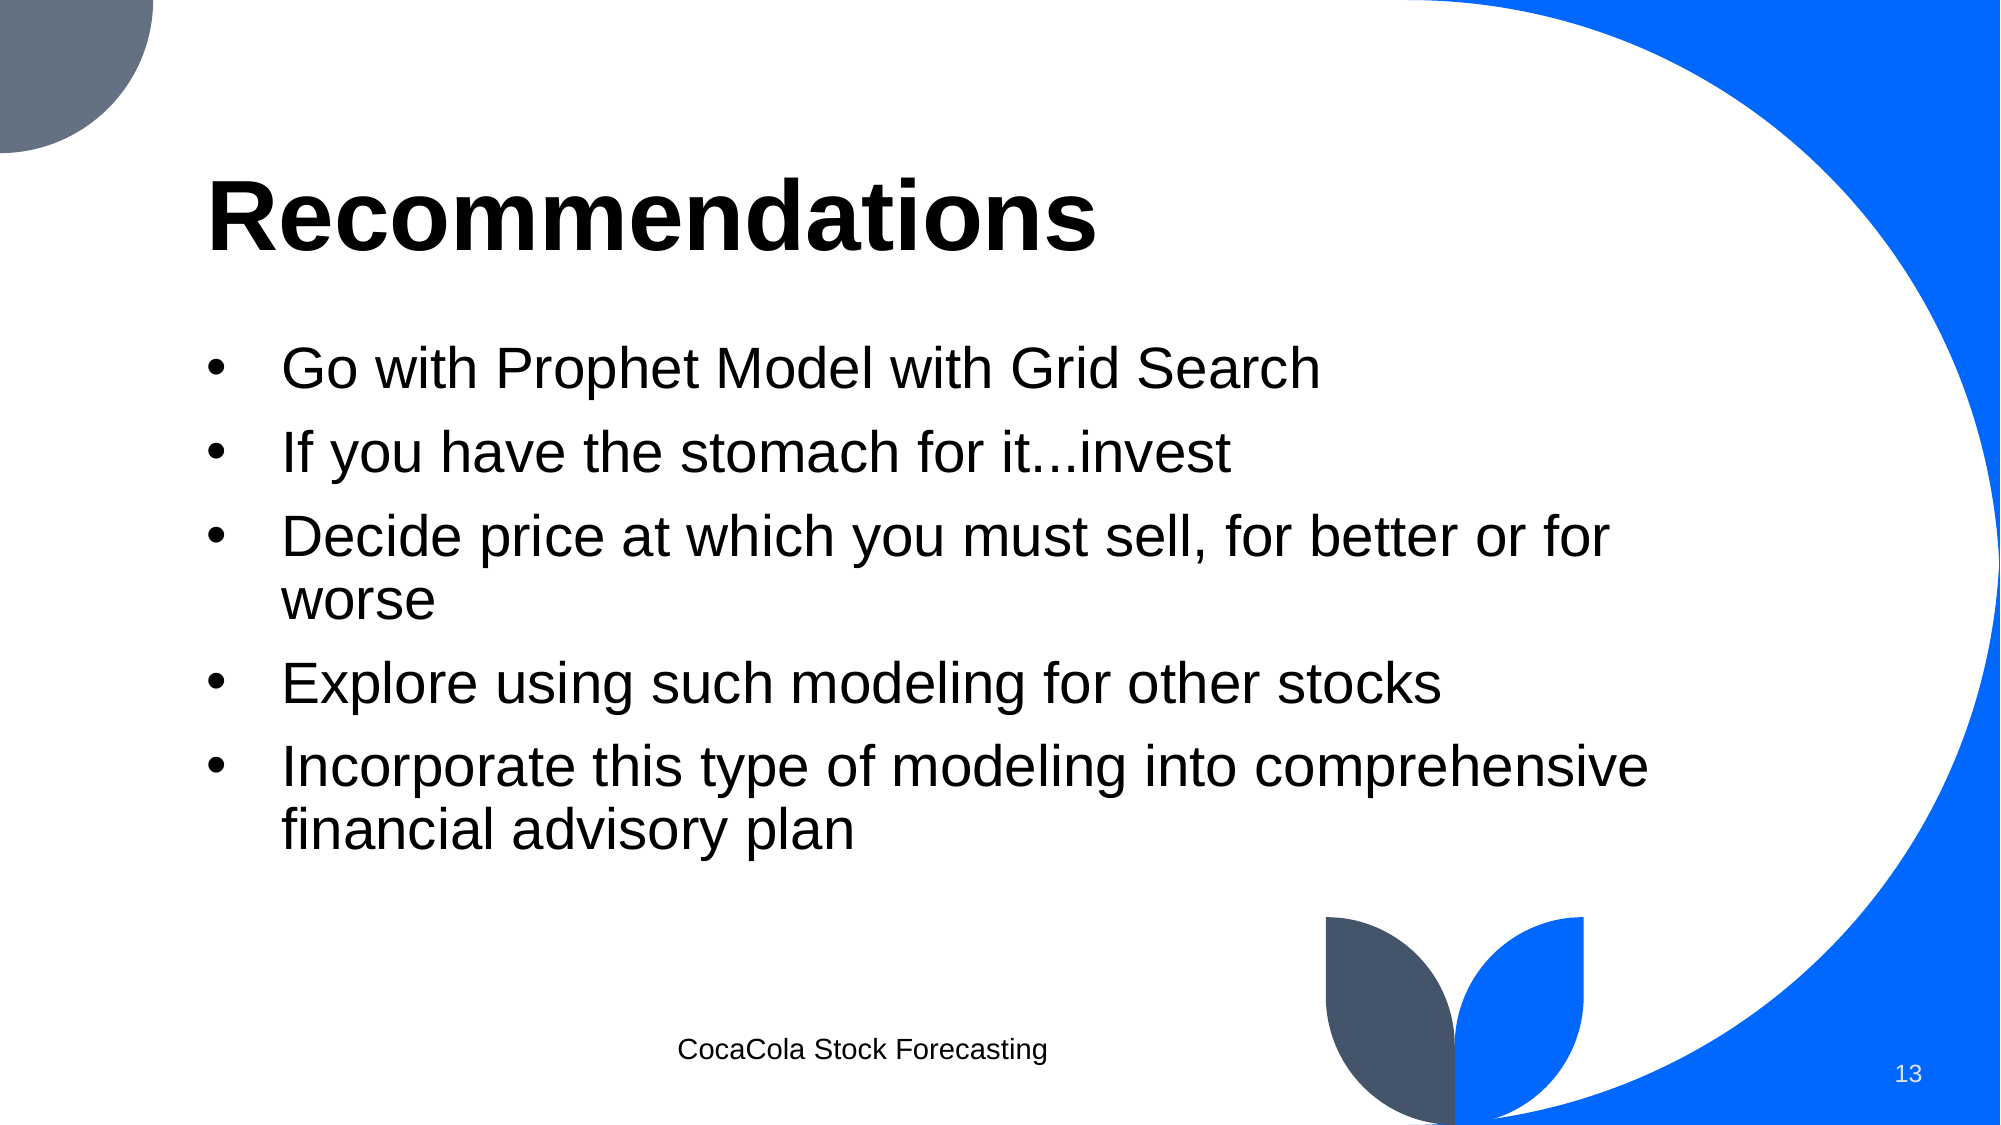

# Recommendations
Go with Prophet Model with Grid Search
If you have the stomach for it...invest
Decide price at which you must sell, for better or for worse
Explore using such modeling for other stocks
Incorporate this type of modeling into comprehensive financial advisory plan

CocaCola Stock Forecasting

13